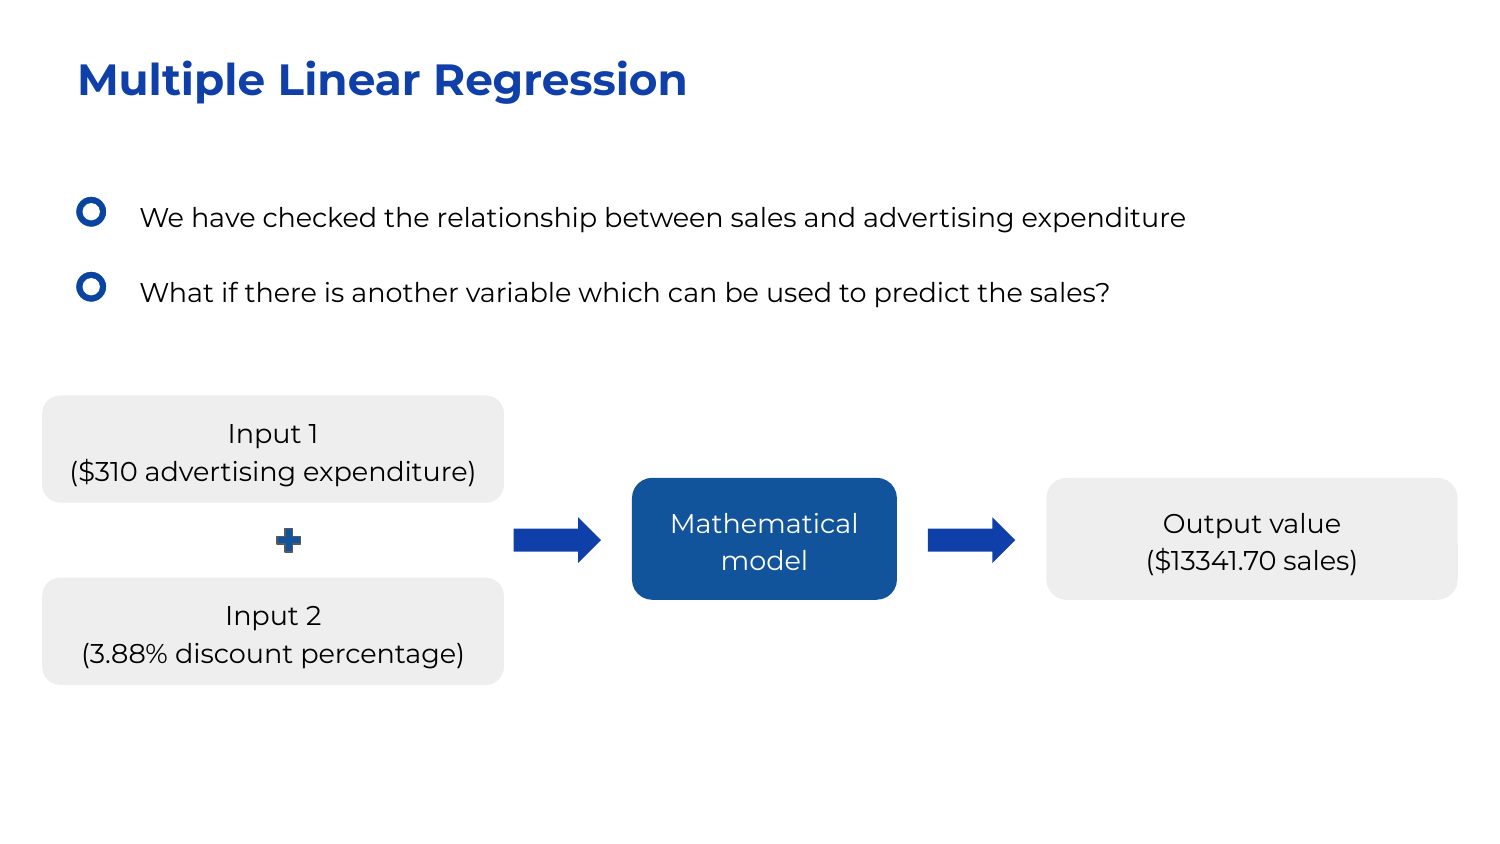

Multiple Linear Regression
We have checked the relationship between sales and advertising expenditure

What if there is another variable which can be used to predict the sales?

Input 1
($310 advertising expenditure)
Mathematical
model
Output value
($13341.70 sales)

Input 2
(3.88% discount percentage)